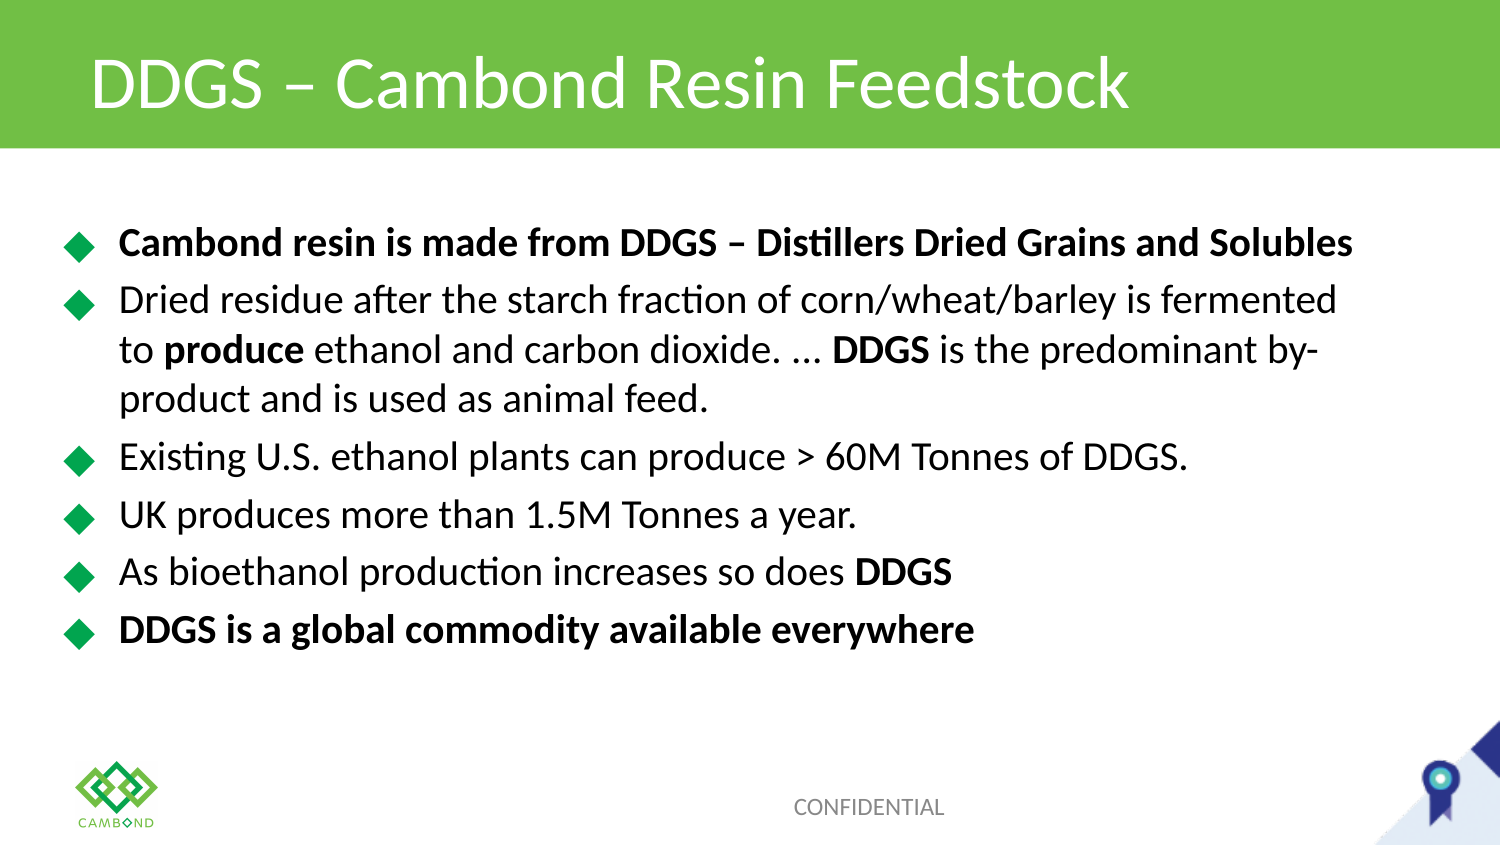

# DDGS – Cambond Resin Feedstock
Cambond resin is made from DDGS – Distillers Dried Grains and Solubles
Dried residue after the starch fraction of corn/wheat/barley is fermented to produce ethanol and carbon dioxide. ... DDGS is the predominant by-product and is used as animal feed.
Existing U.S. ethanol plants can produce > 60M Tonnes of DDGS.
UK produces more than 1.5M Tonnes a year.
As bioethanol production increases so does DDGS
DDGS is a global commodity available everywhere

CONFIDENTIAL